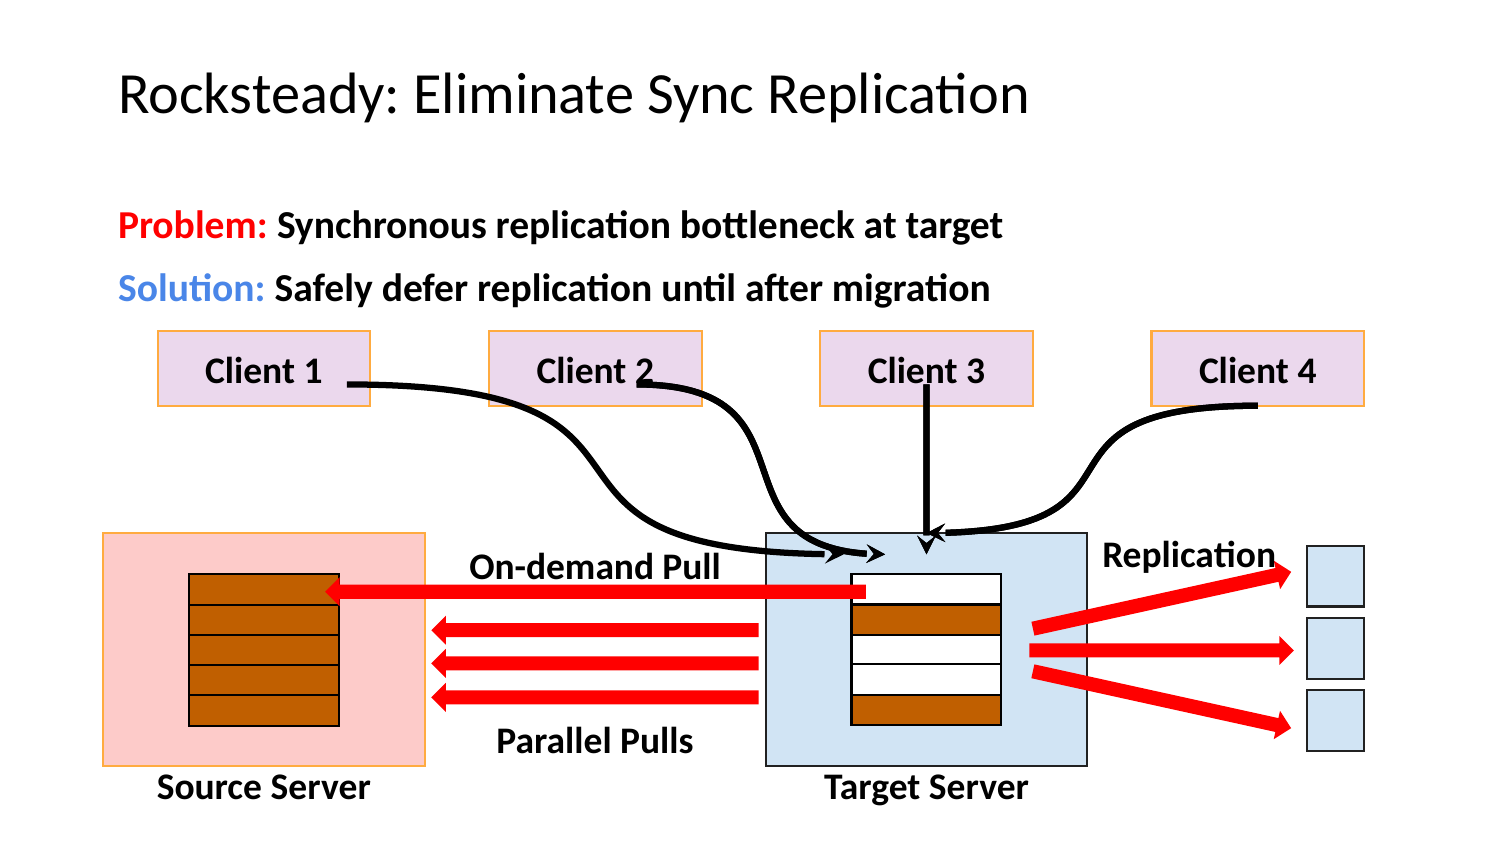

# Rocksteady: Eliminate Sync Replication
Problem: Synchronous replication bottleneck at target
Solution: Safely defer replication until after migration

Client 3
Client 4
Client 1
Client 2
Replication

Source Server

Target Server
On-demand Pull

Parallel Pulls